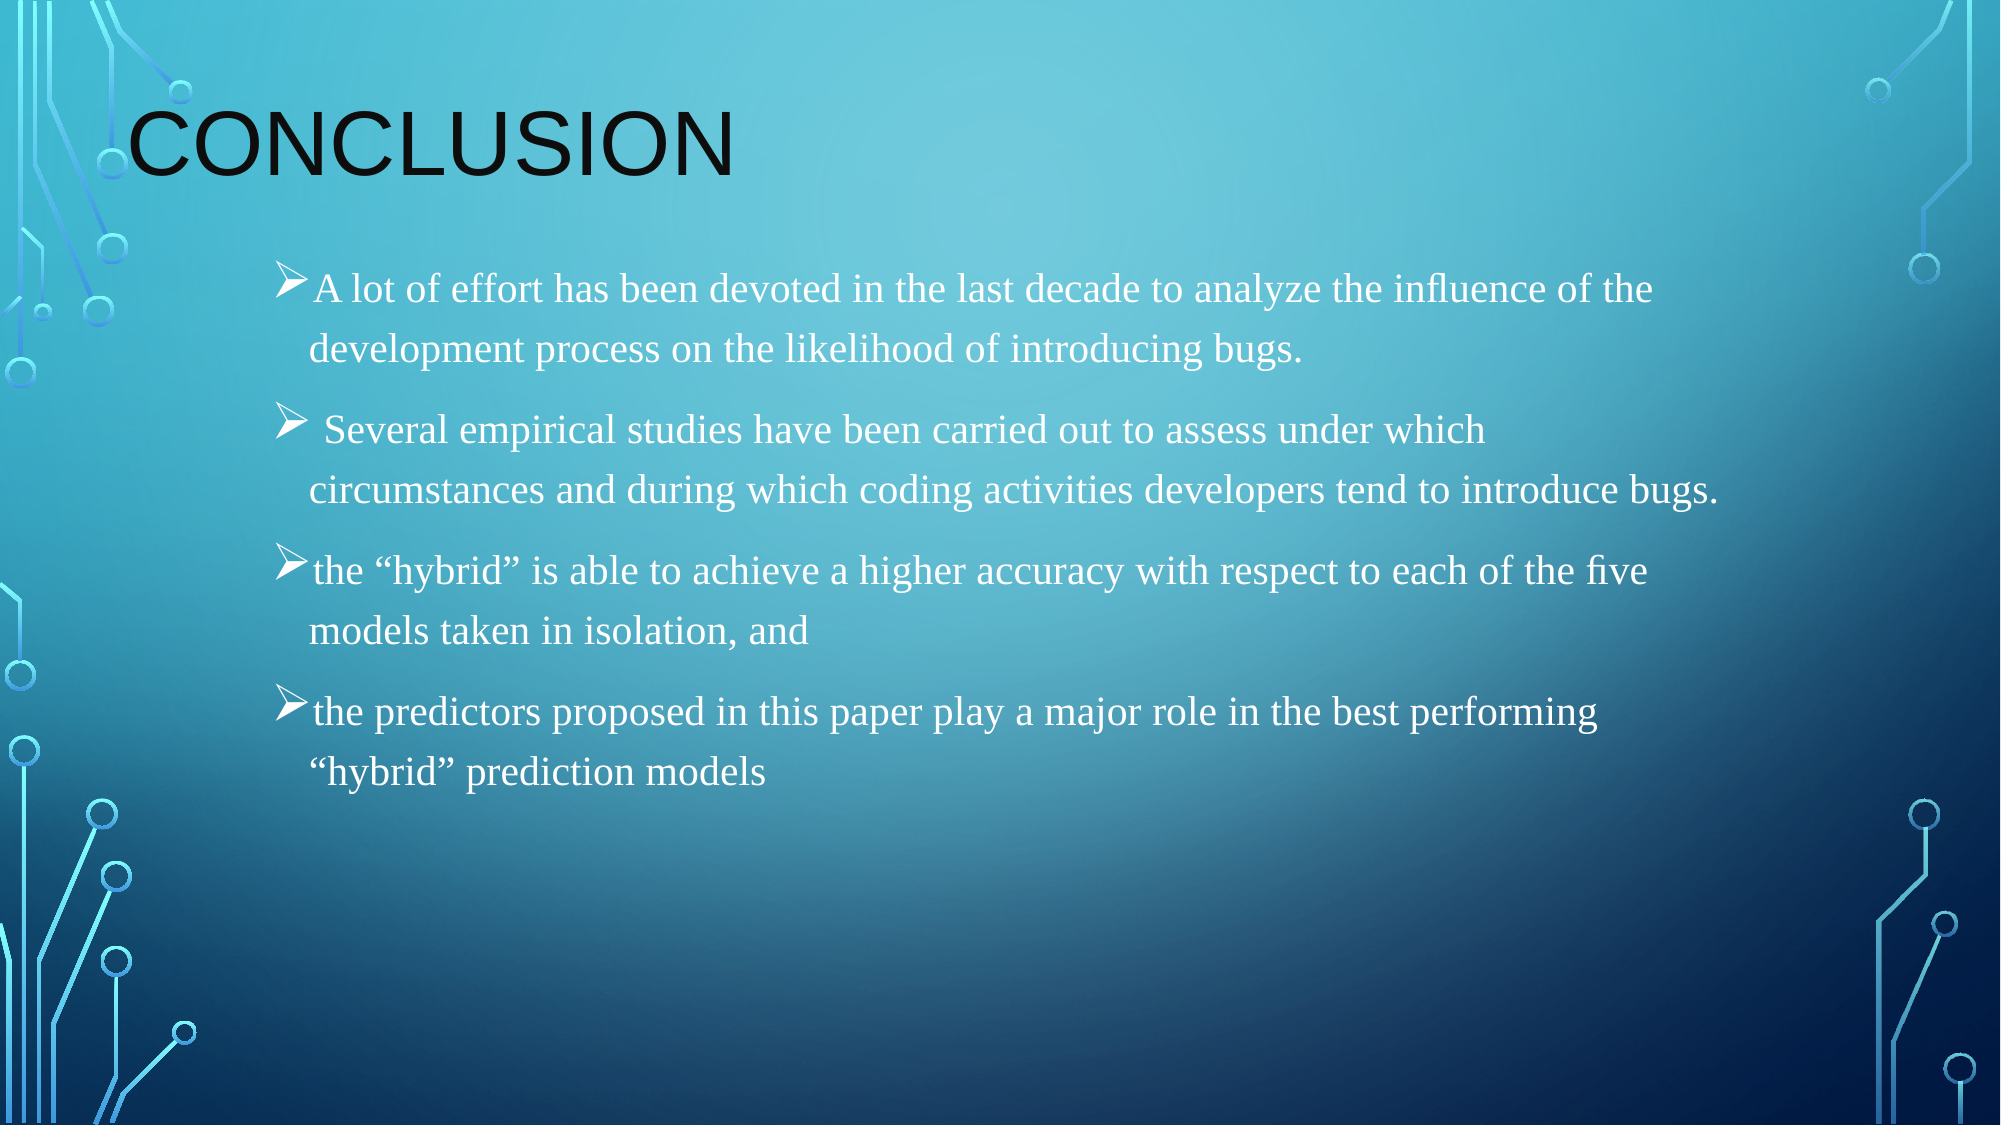

# CONCLUSION
A lot of effort has been devoted in the last decade to analyze the inﬂuence of the development process on the likelihood of introducing bugs.
 Several empirical studies have been carried out to assess under which circumstances and during which coding activities developers tend to introduce bugs.
the “hybrid” is able to achieve a higher accuracy with respect to each of the ﬁve models taken in isolation, and
the predictors proposed in this paper play a major role in the best performing “hybrid” prediction models